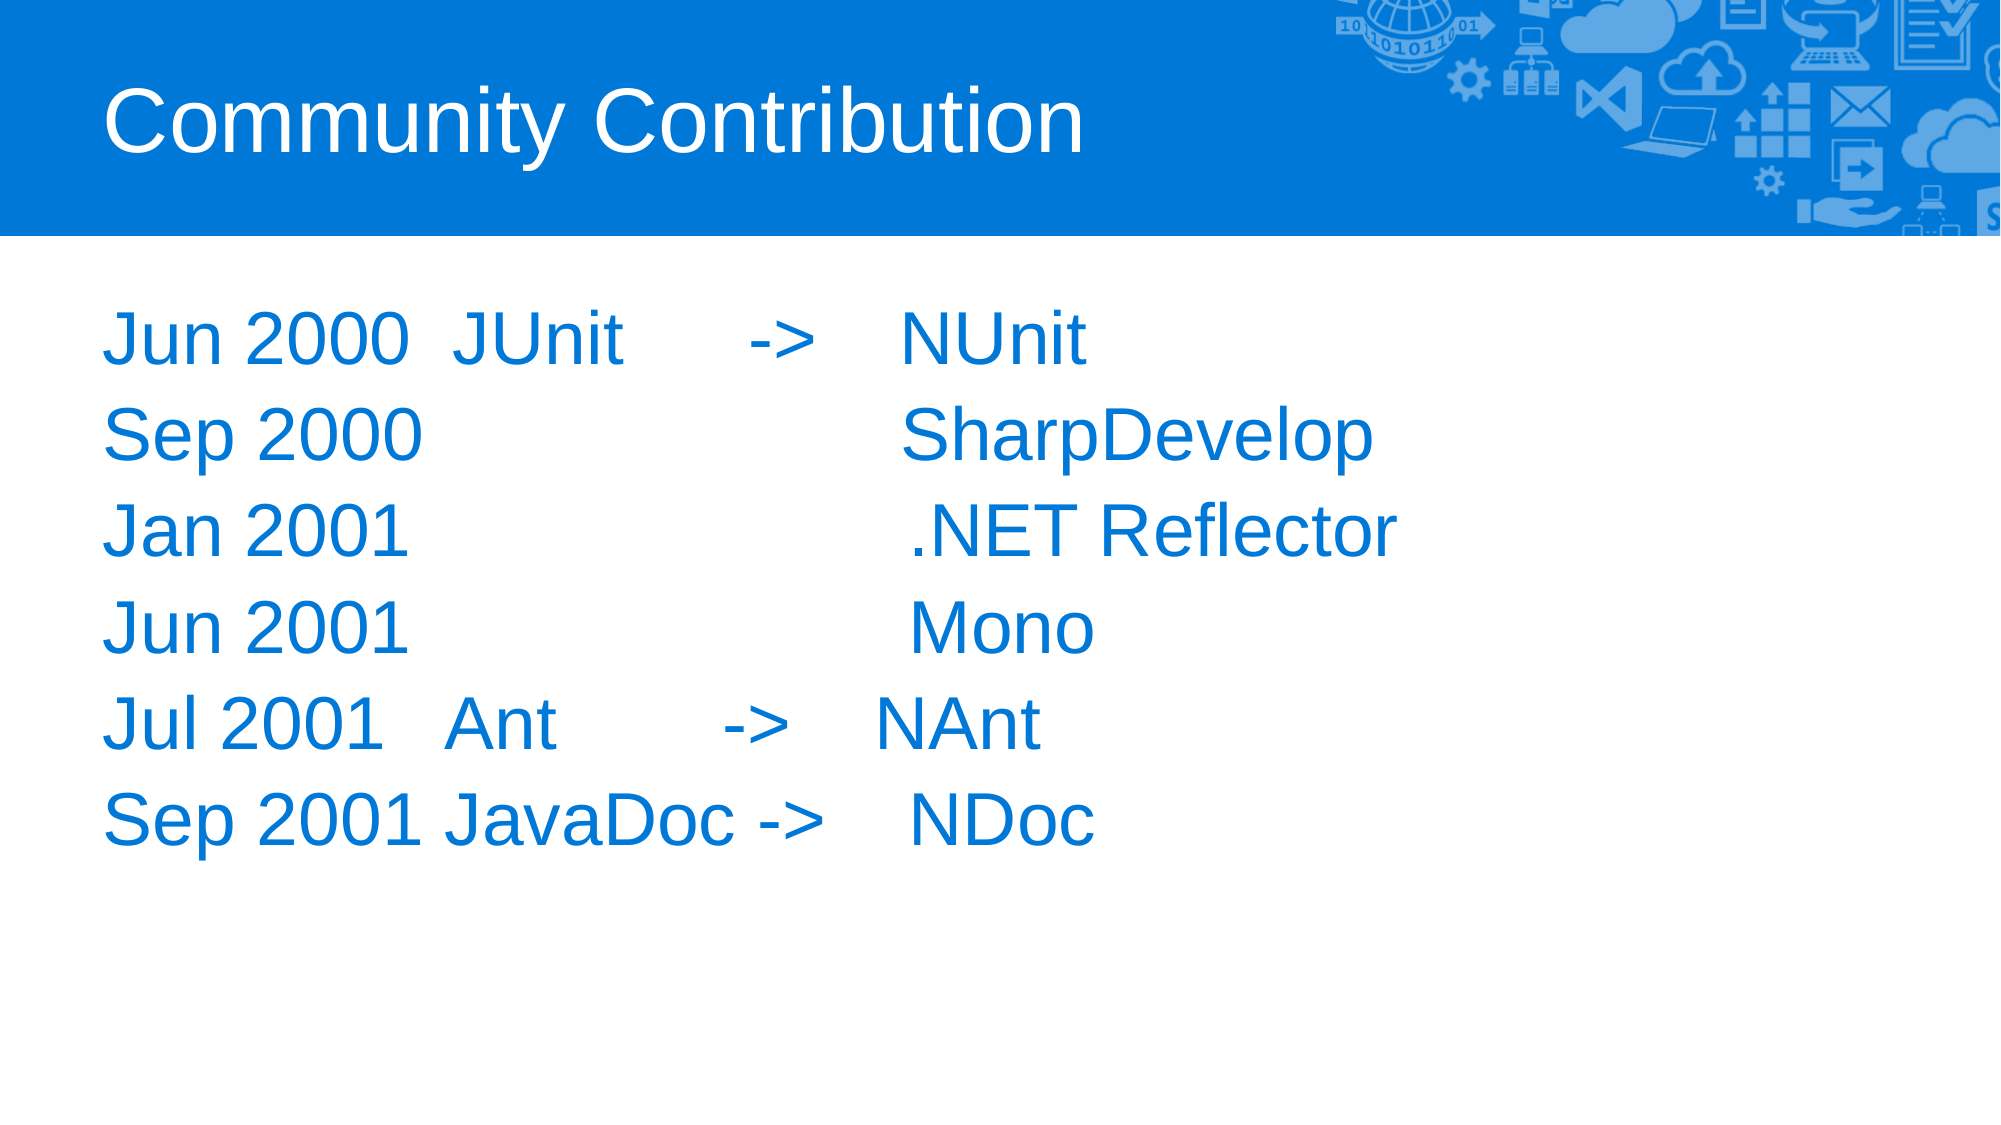

# Community Contribution
Jun 2000  JUnit      ->    NUnit
Sep 2000                       SharpDevelop
Jan 2001                        .NET Reflector
Jun 2001                        Mono
Jul 2001   Ant        ->    NAnt
Sep 2001 JavaDoc ->    NDoc